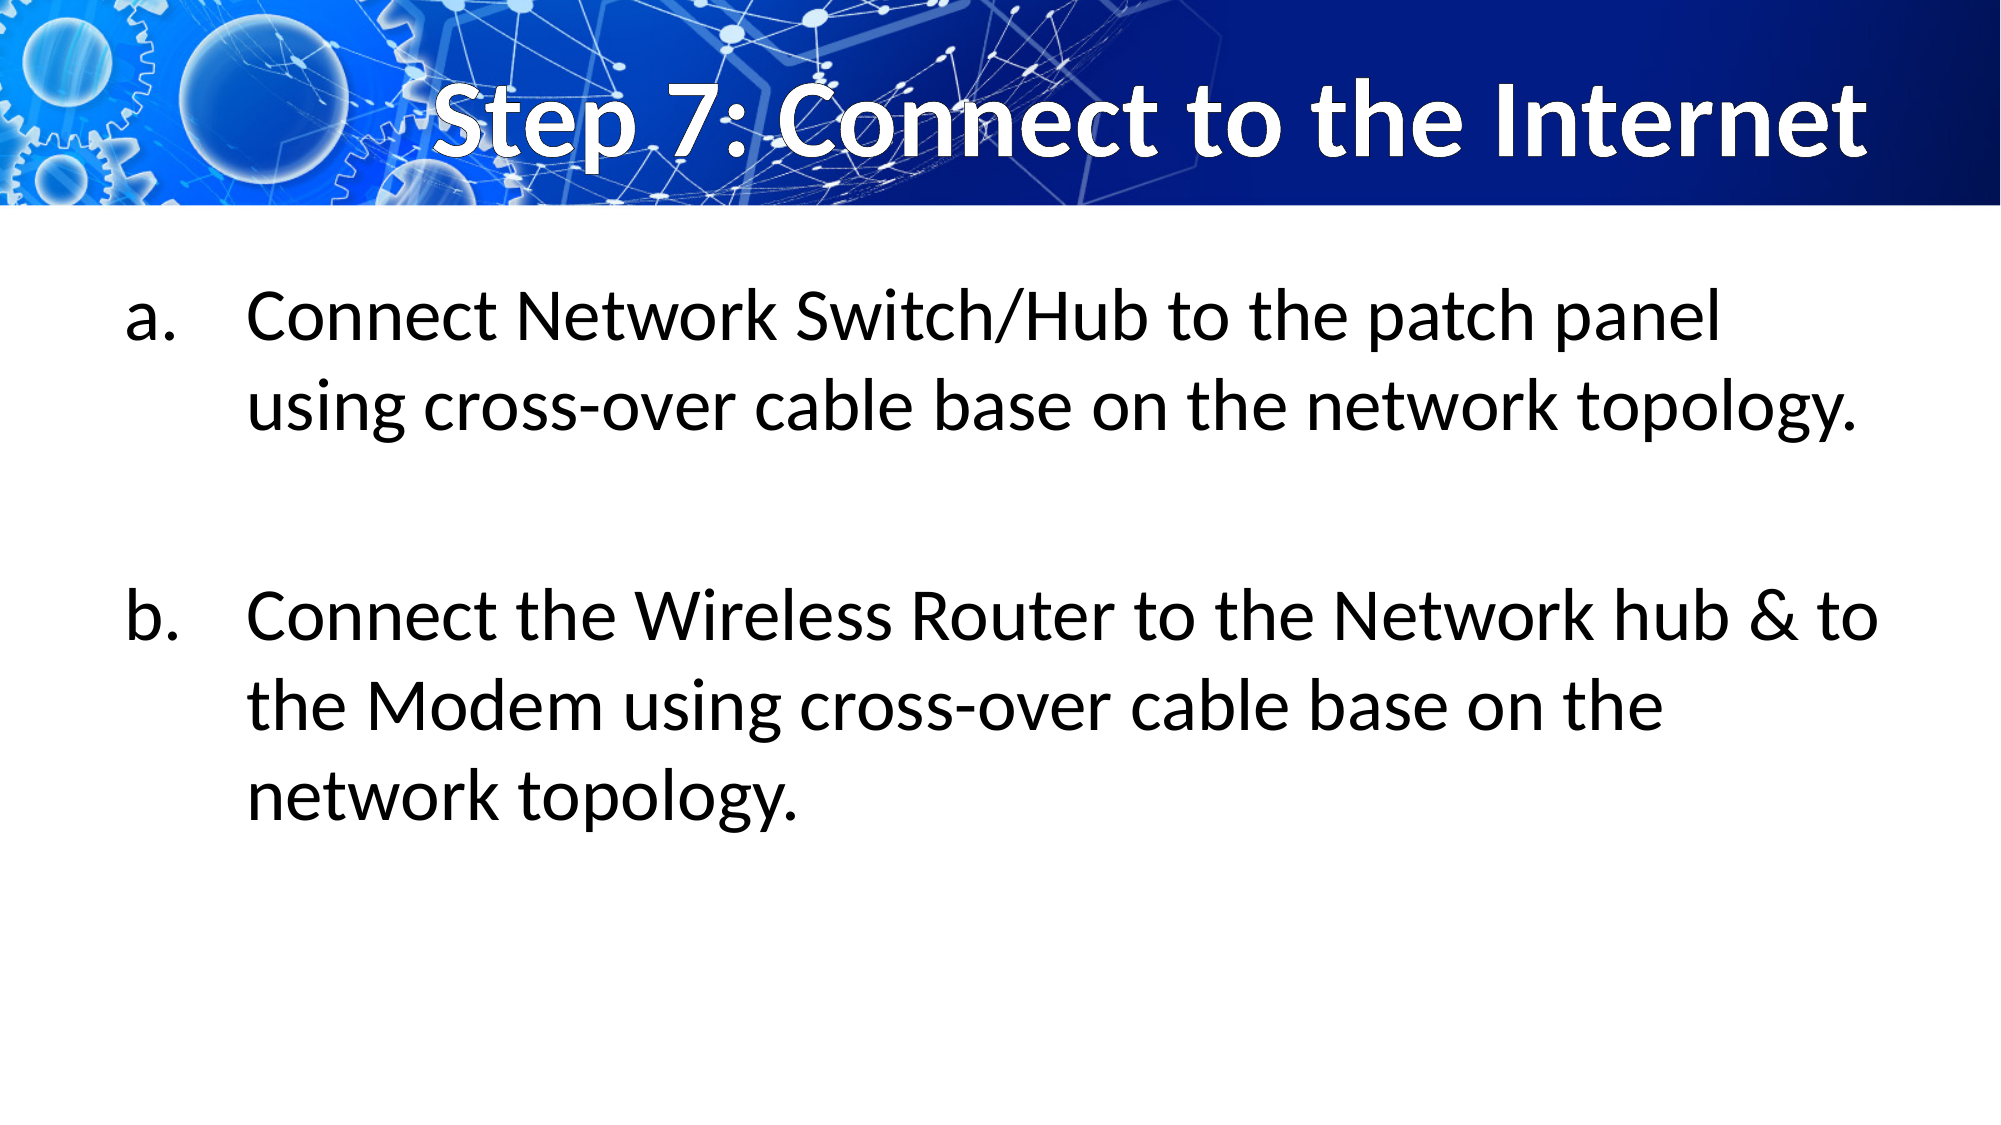

# Step 7: Connect to the Internet
Connect Network Switch/Hub to the patch panel using cross-over cable base on the network topology.

Connect the Wireless Router to the Network hub & to the Modem using cross-over cable base on the network topology.